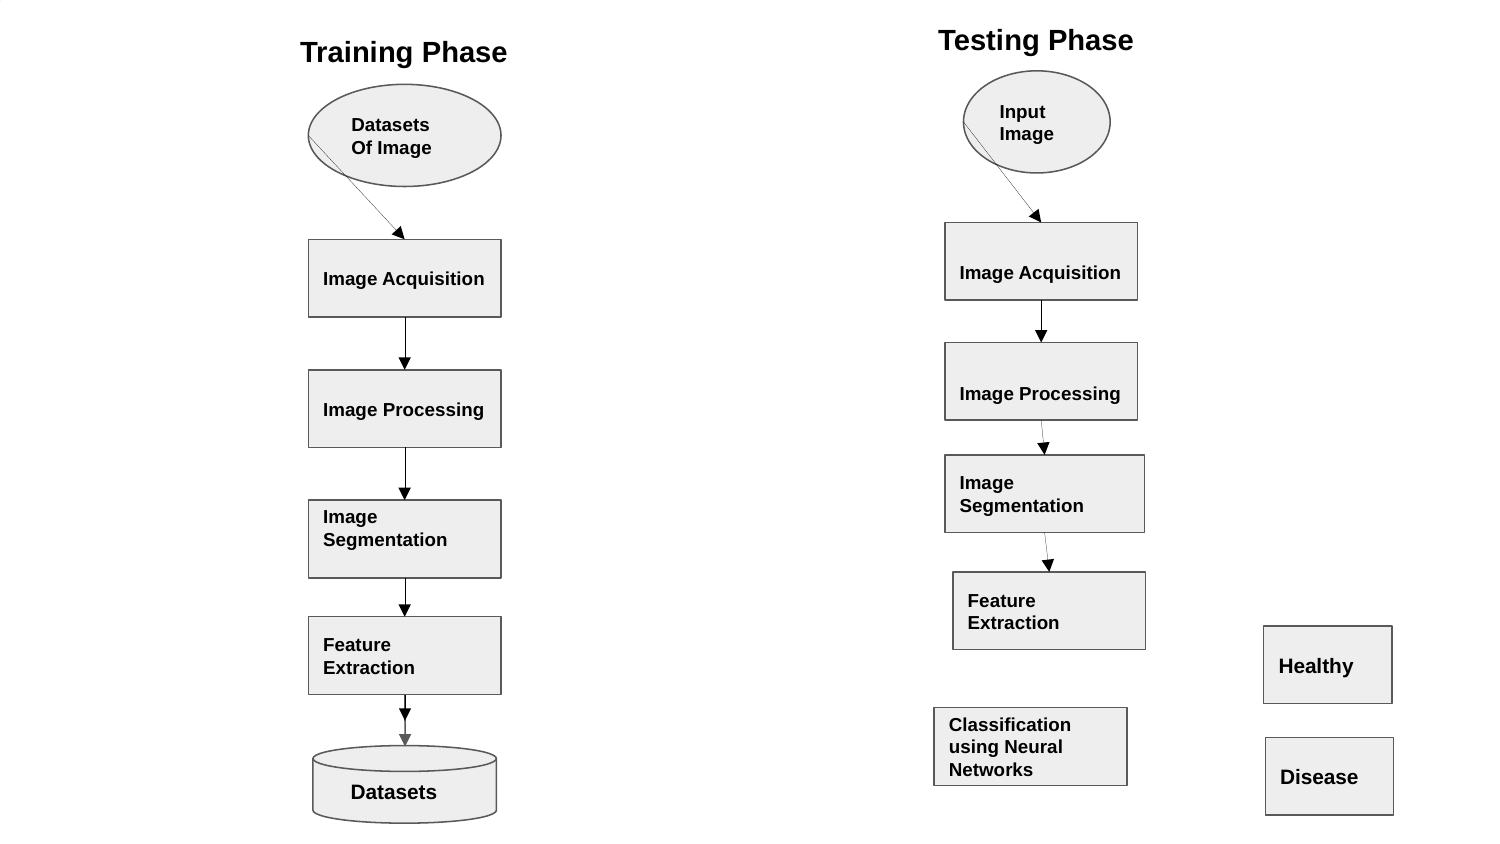

Testing Phase

Training Phase
Input Image
Datasets
Of Image

Image Acquisition

Image Acquisition

Image Processing

Image Processing

Image Segmentation

Image Segmentation

Feature   Extraction

Feature   Extraction

Healthy

Classification using Neural Networks
Disease
    Datasets